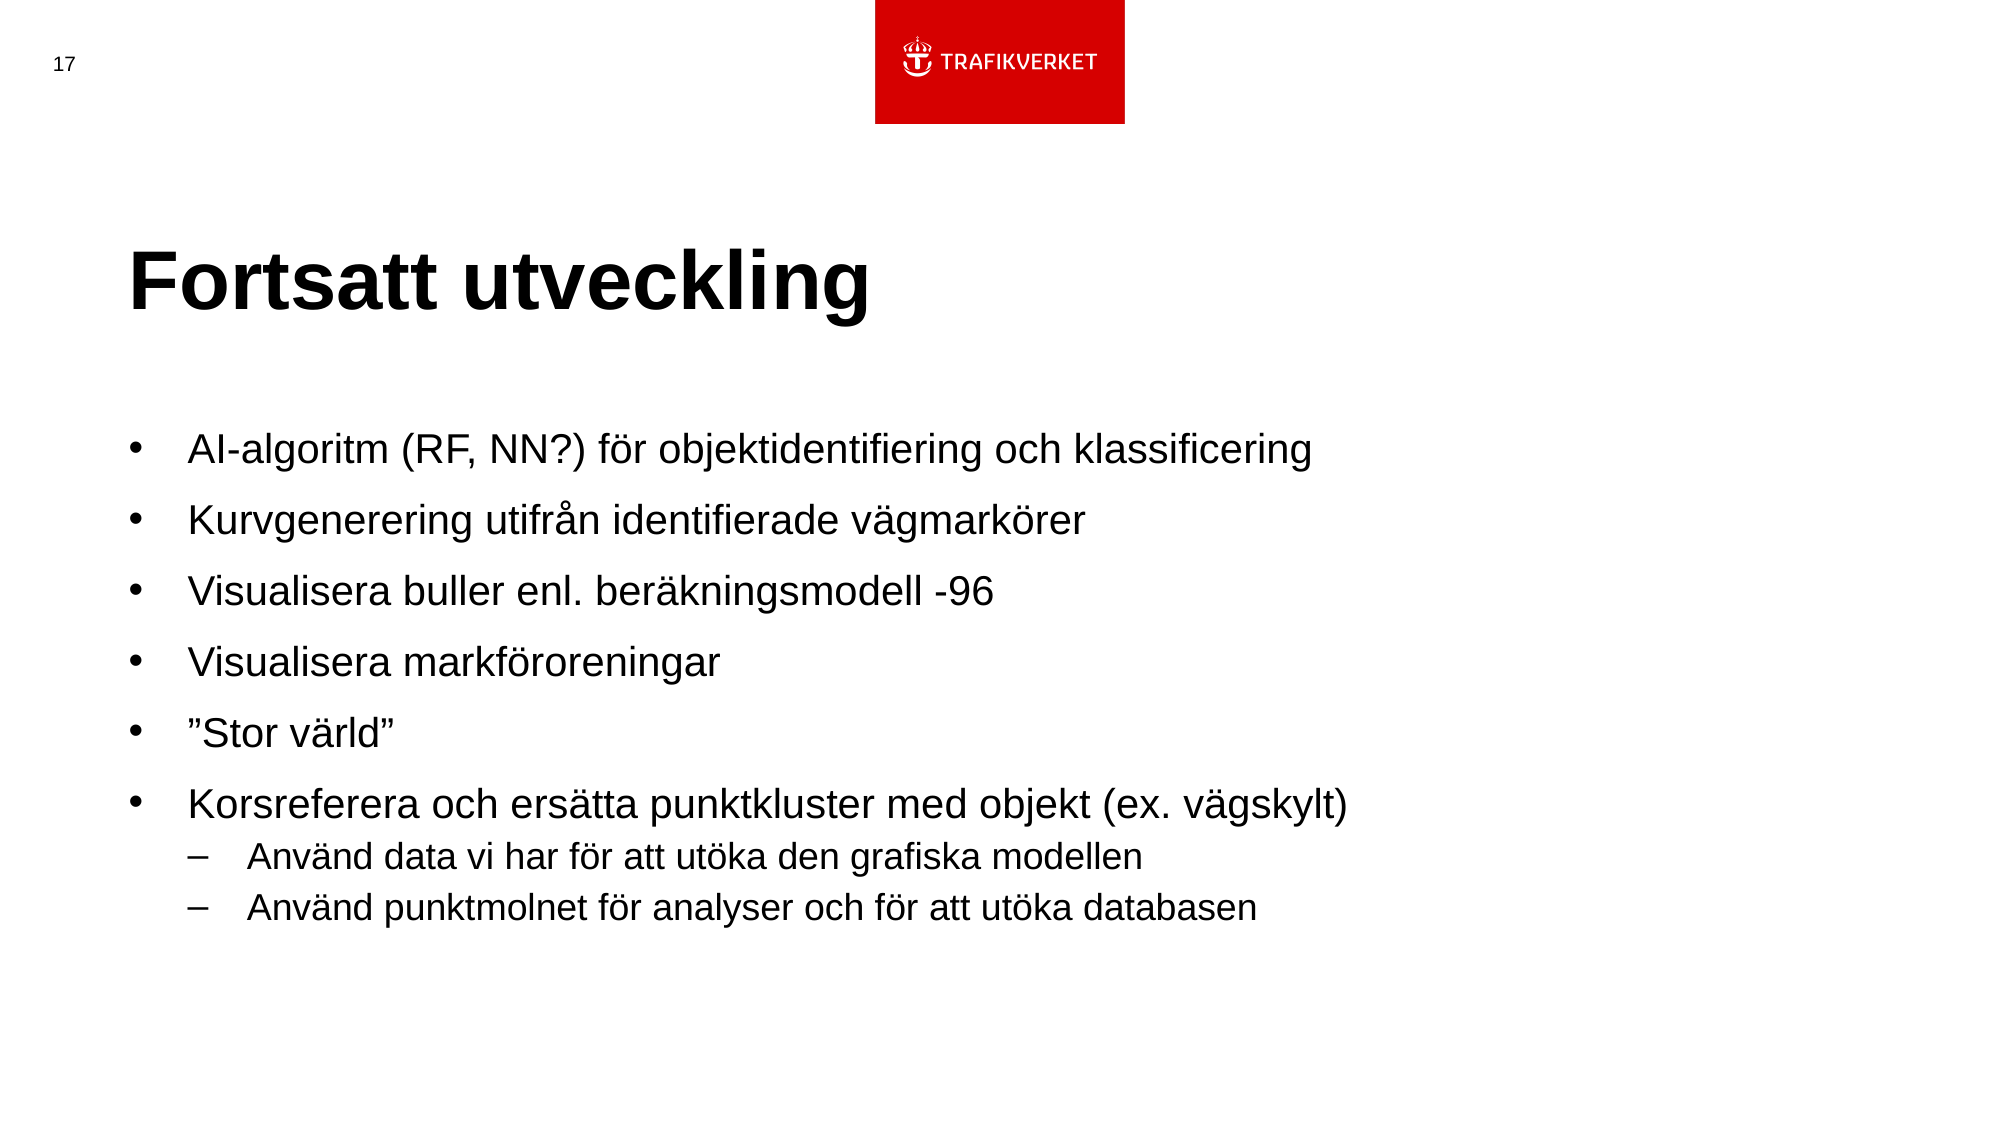

17

# Fortsatt utveckling
AI-algoritm (RF, NN?) för objektidentifiering och klassificering
Kurvgenerering utifrån identifierade vägmarkörer
Visualisera buller enl. beräkningsmodell -96
Visualisera markföroreningar
”Stor värld”
Korsreferera och ersätta punktkluster med objekt (ex. vägskylt)
Använd data vi har för att utöka den grafiska modellen
Använd punktmolnet för analyser och för att utöka databasen